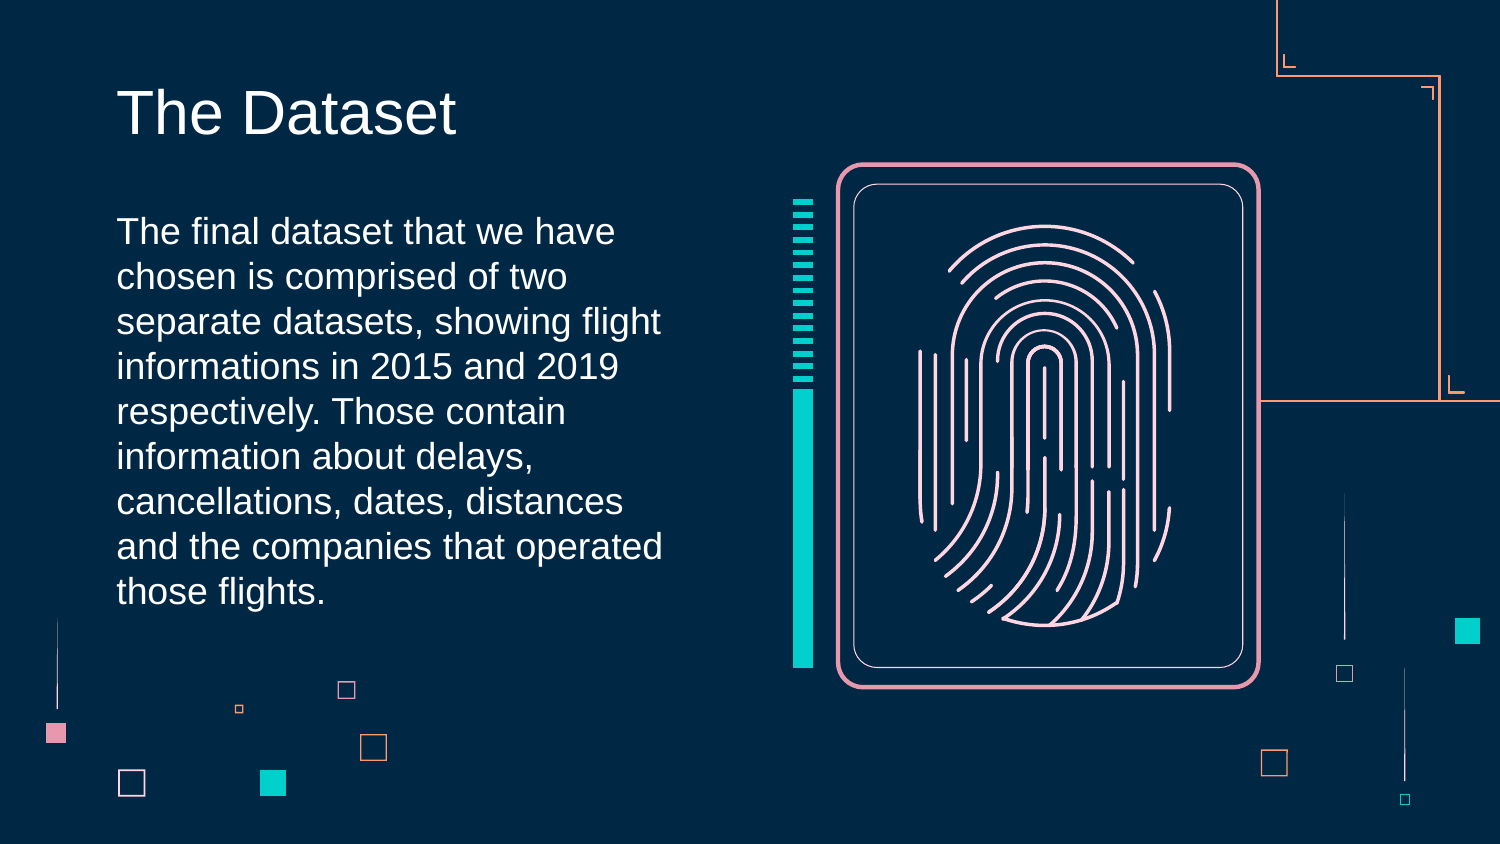

# The Dataset

The final dataset that we have chosen is comprised of two separate datasets, showing flight informations in 2015 and 2019 respectively. Those contain information about delays, cancellations, dates, distances and the companies that operated those flights.